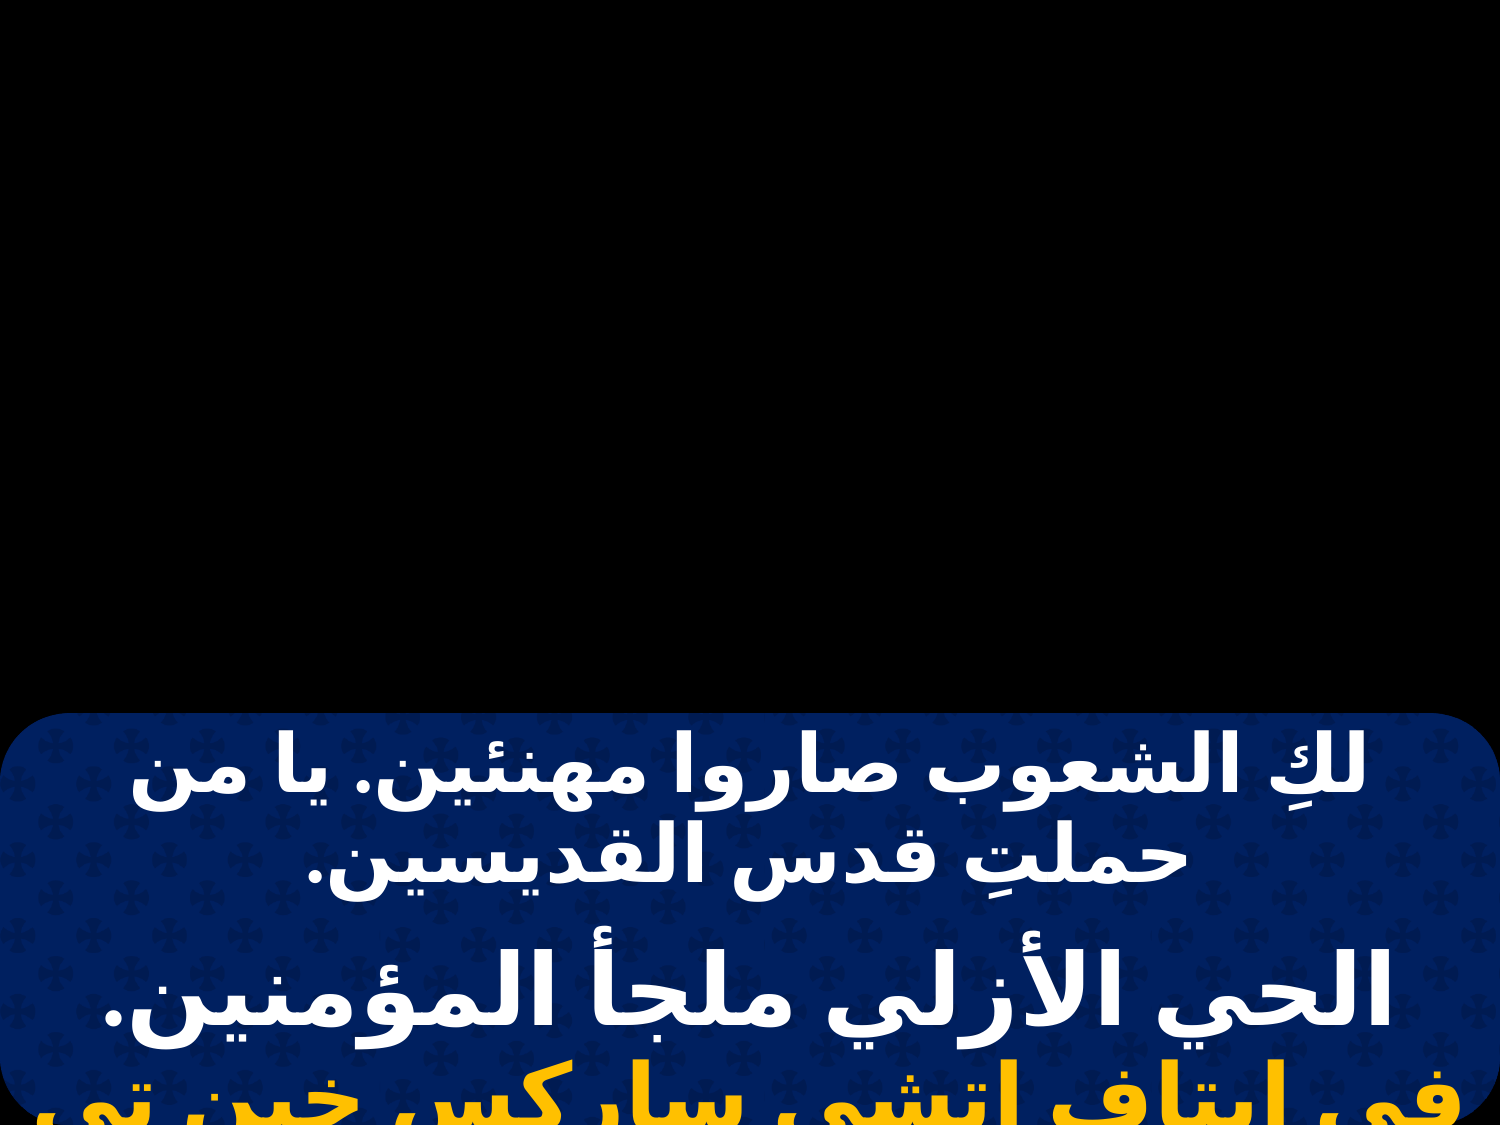

| لكِ الشعوب صاروا مهنئين. يا من حملتِ قدس القديسين. |
| --- |
|  |
| الحي الأزلي ملجأ المؤمنين. في إيتاف إتشي ساركس خين تي بارثينوس. |